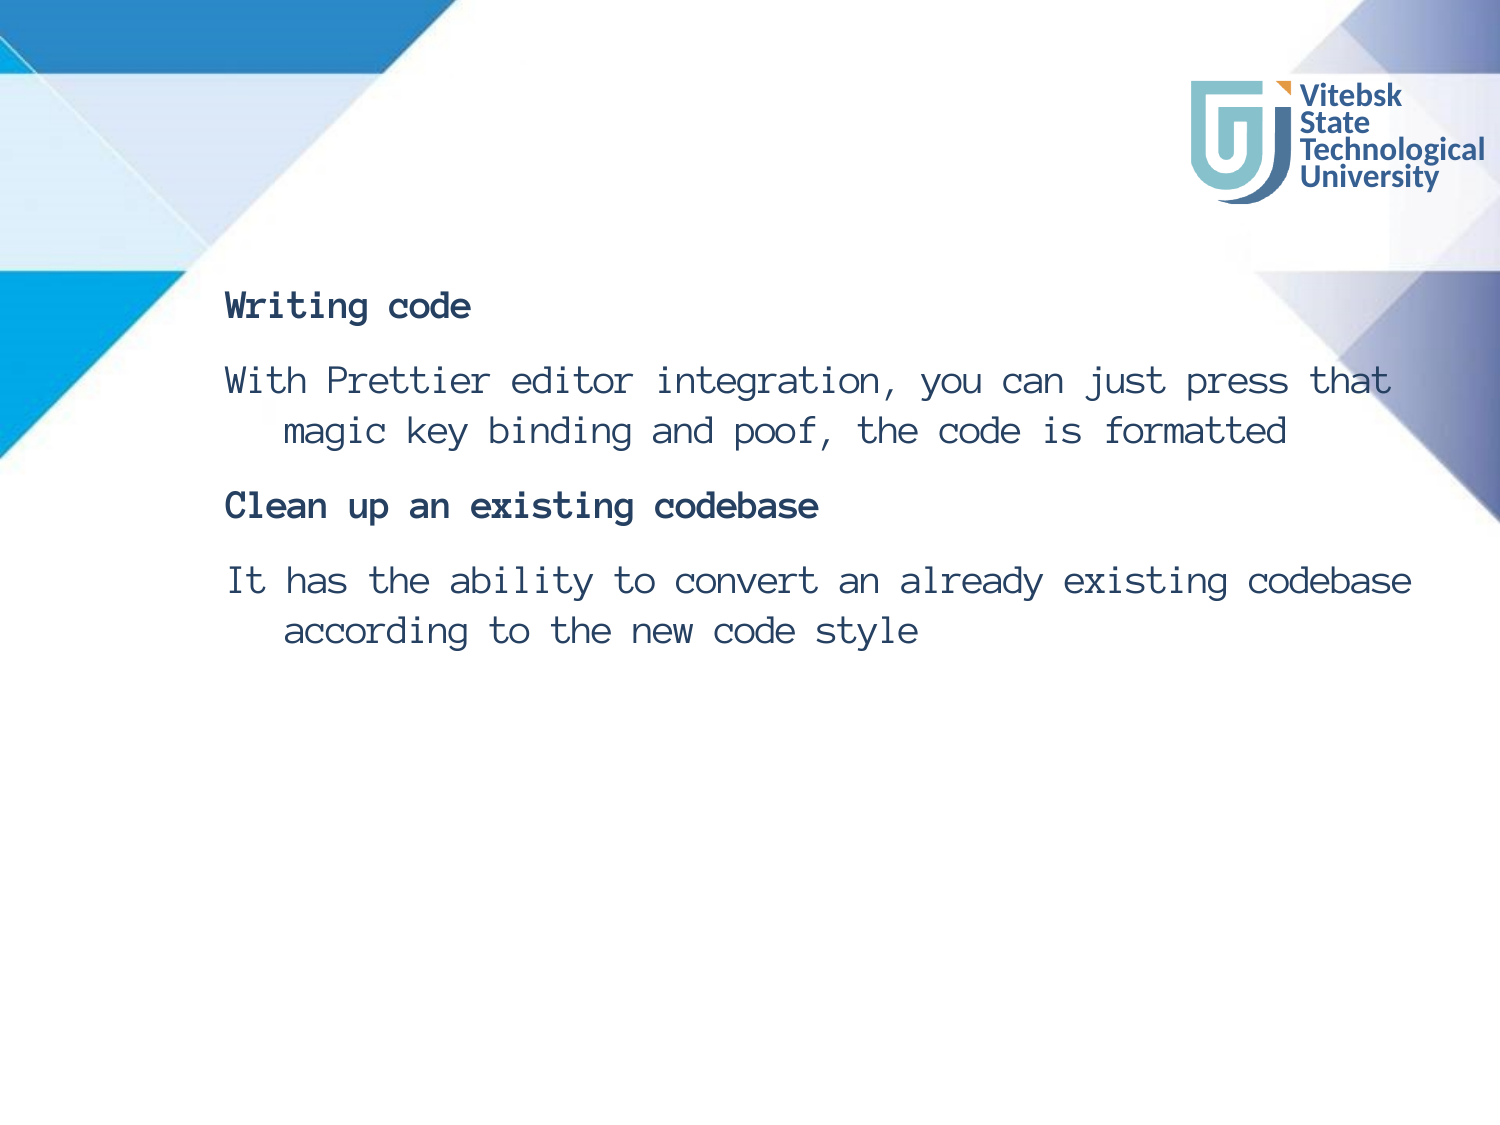

#
Writing code
With Prettier editor integration, you can just press that magic key binding and poof, the code is formatted
Clean up an existing codebase
It has the ability to convert an already existing codebase according to the new code style